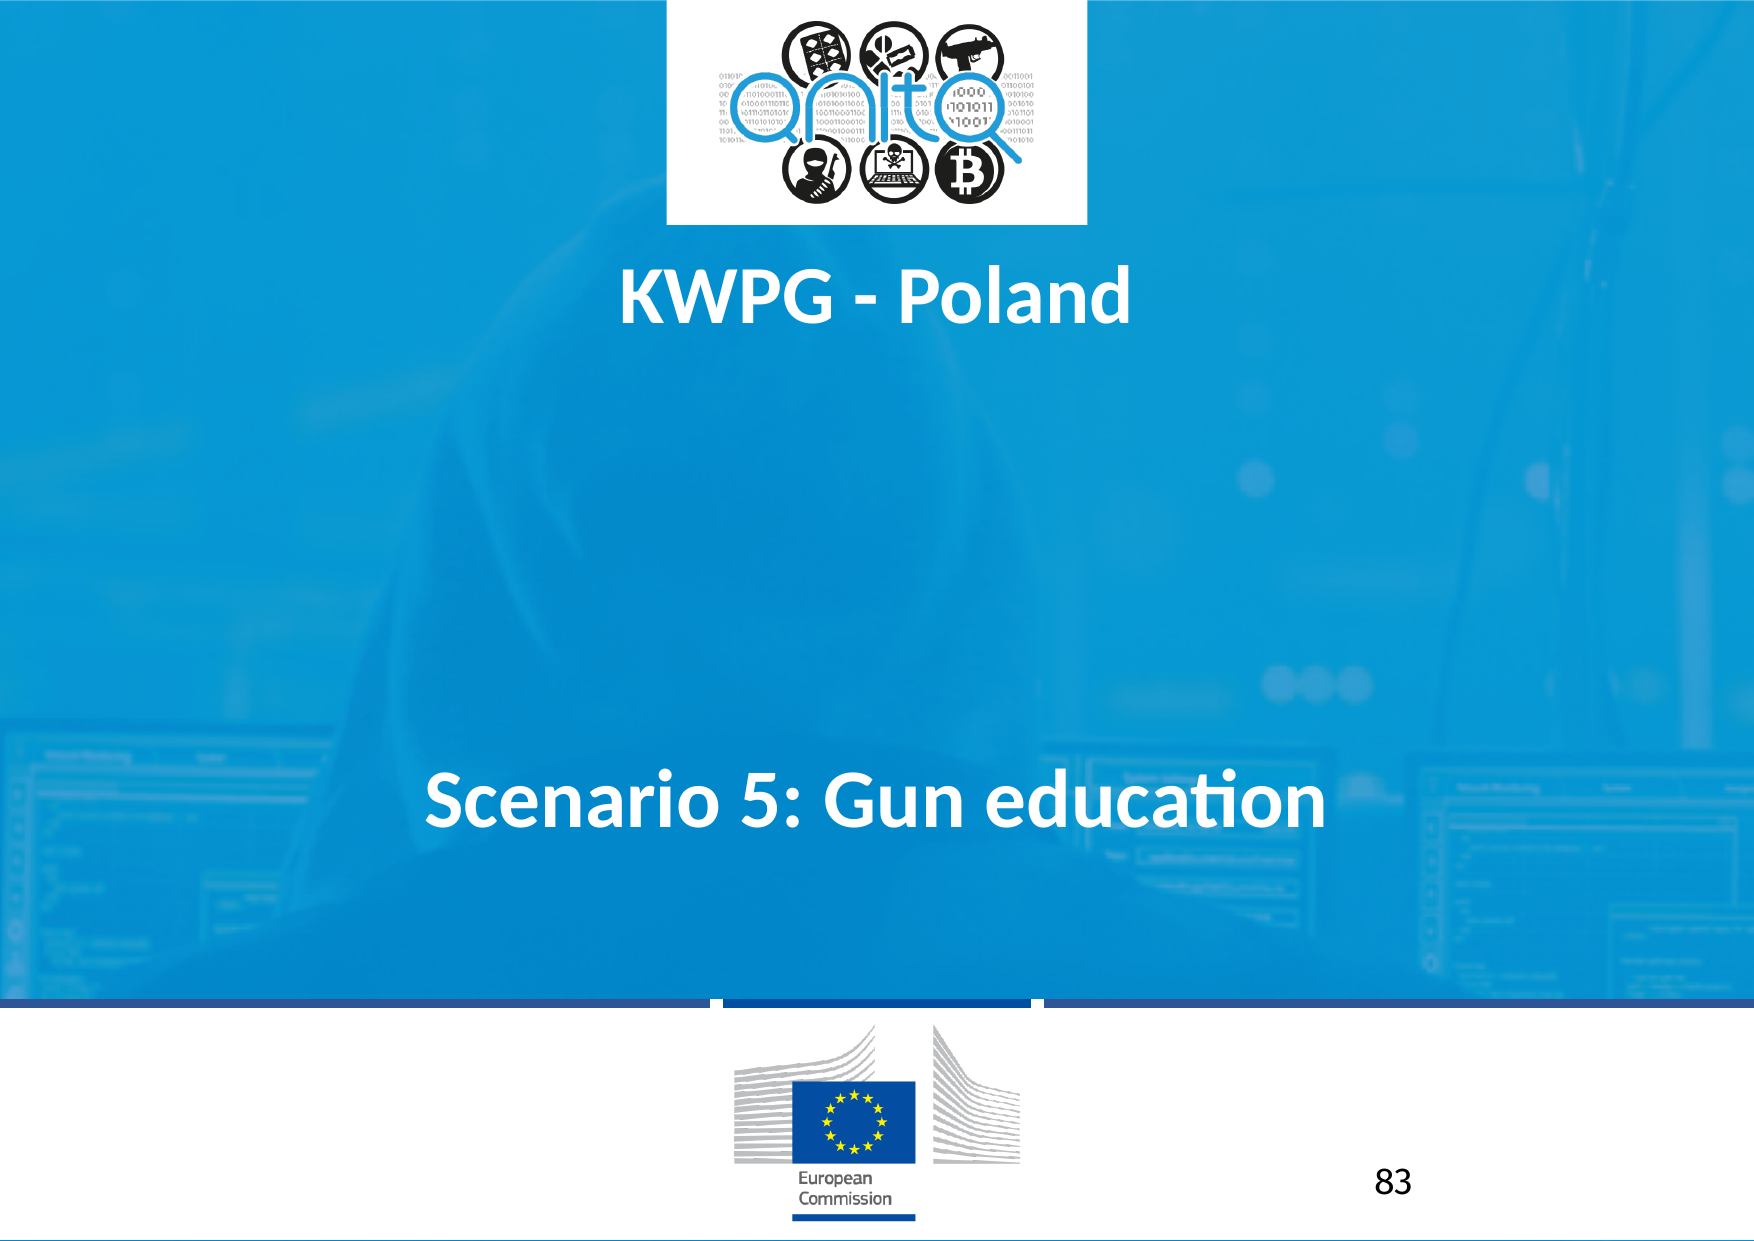

KWPG - Poland
# Scenario 5: Gun education
83